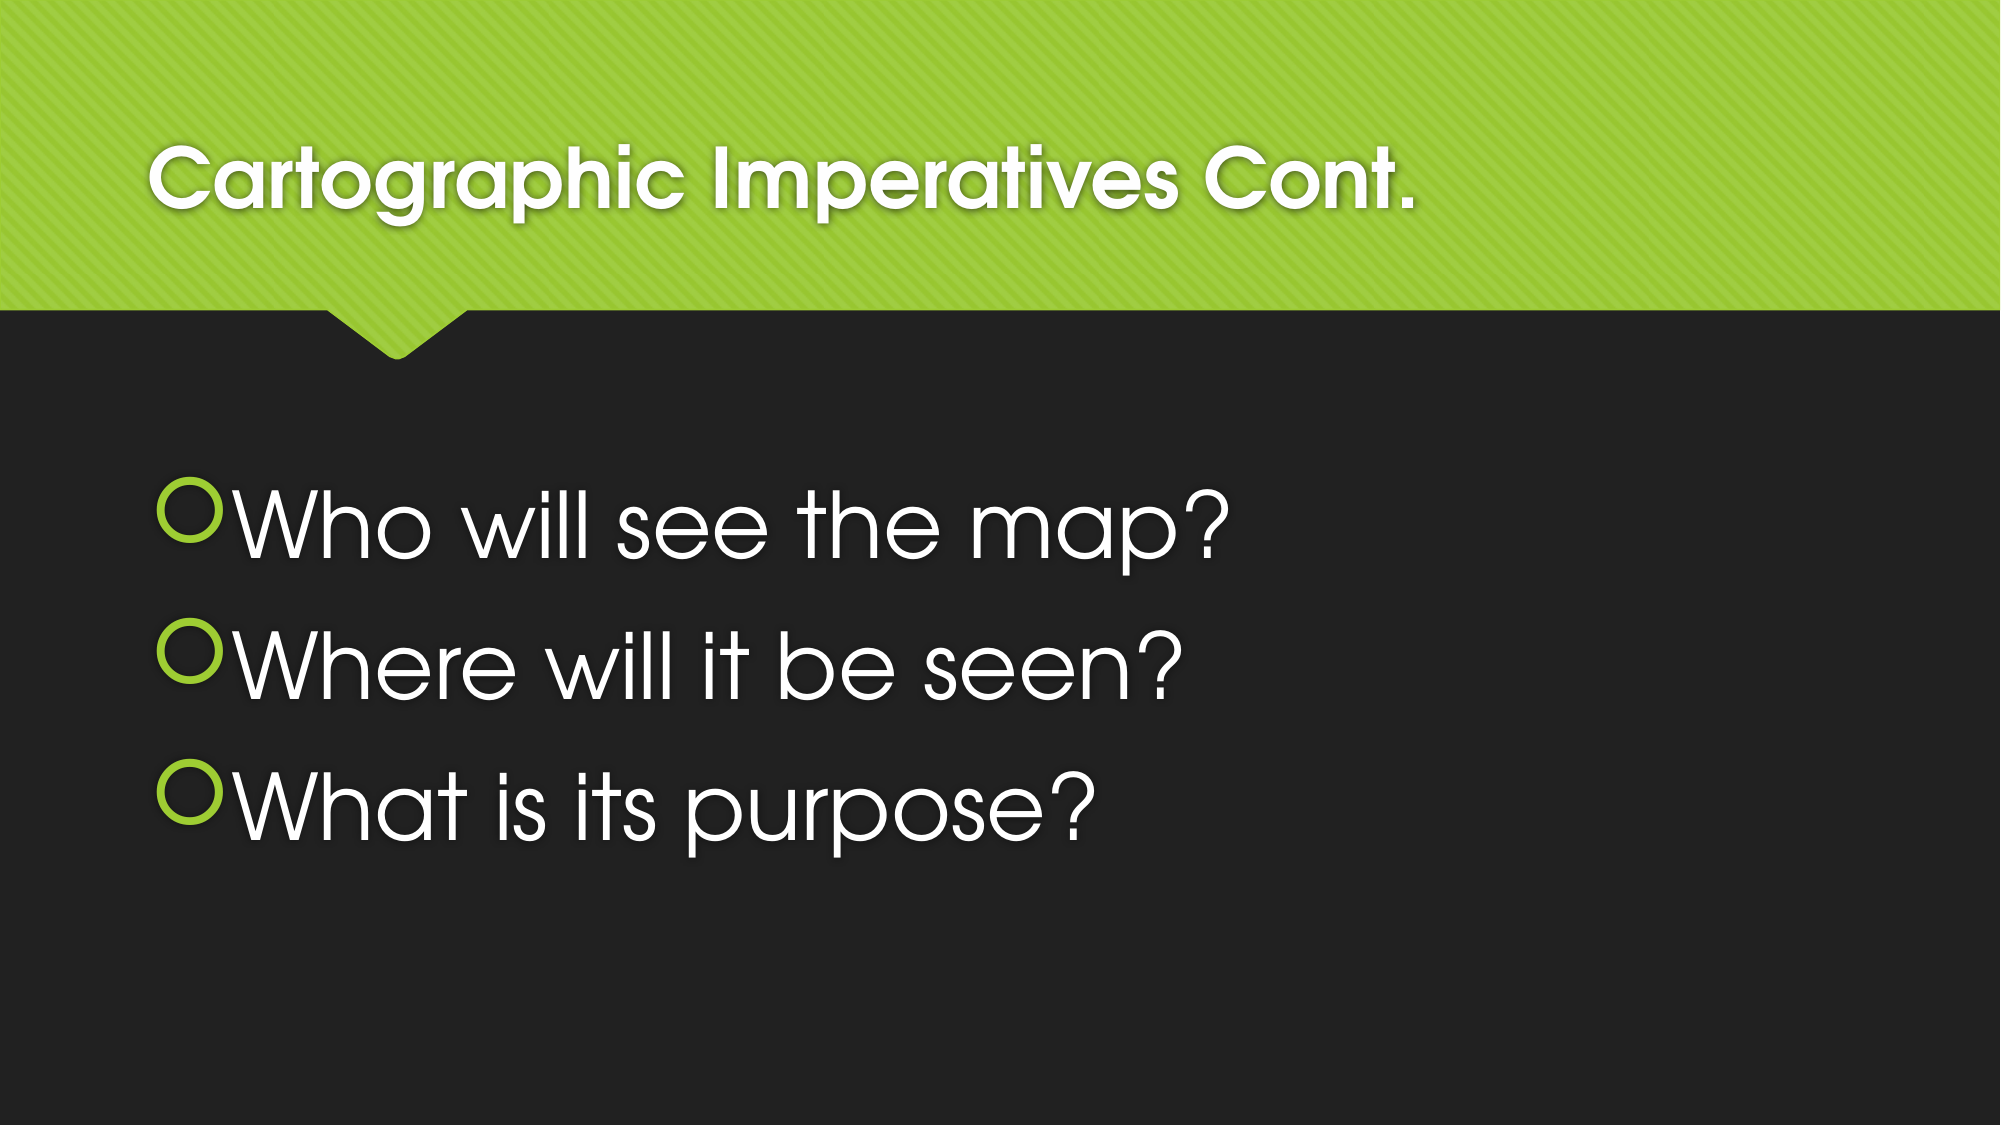

# Cartographic Imperatives Cont.
Who will see the map?
Where will it be seen?
What is its purpose?